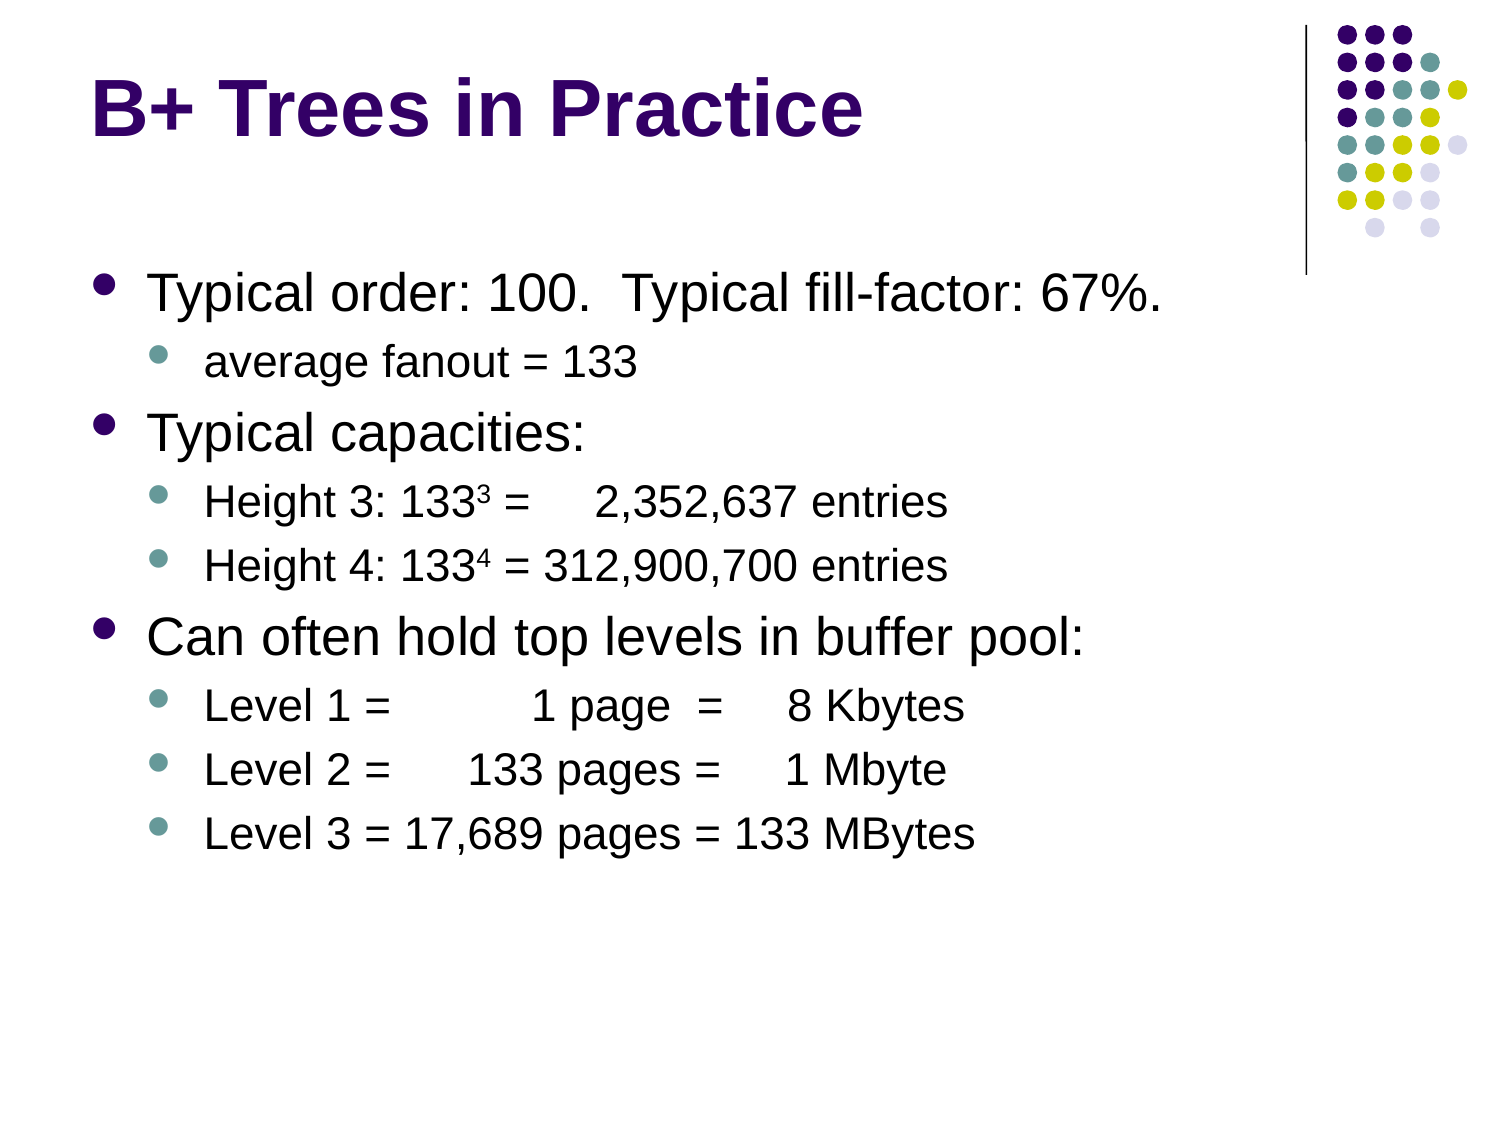

# B+ Trees in Practice
Typical order: 100.  Typical fill-factor: 67%.
average fanout = 133
Typical capacities:
Height 3: 1333 =     2,352,637 entries
Height 4: 1334 = 312,900,700 entries
Can often hold top levels in buffer pool:
Level 1 =           1 page  =     8 Kbytes
Level 2 =      133 pages =     1 Mbyte
Level 3 = 17,689 pages = 133 MBytes